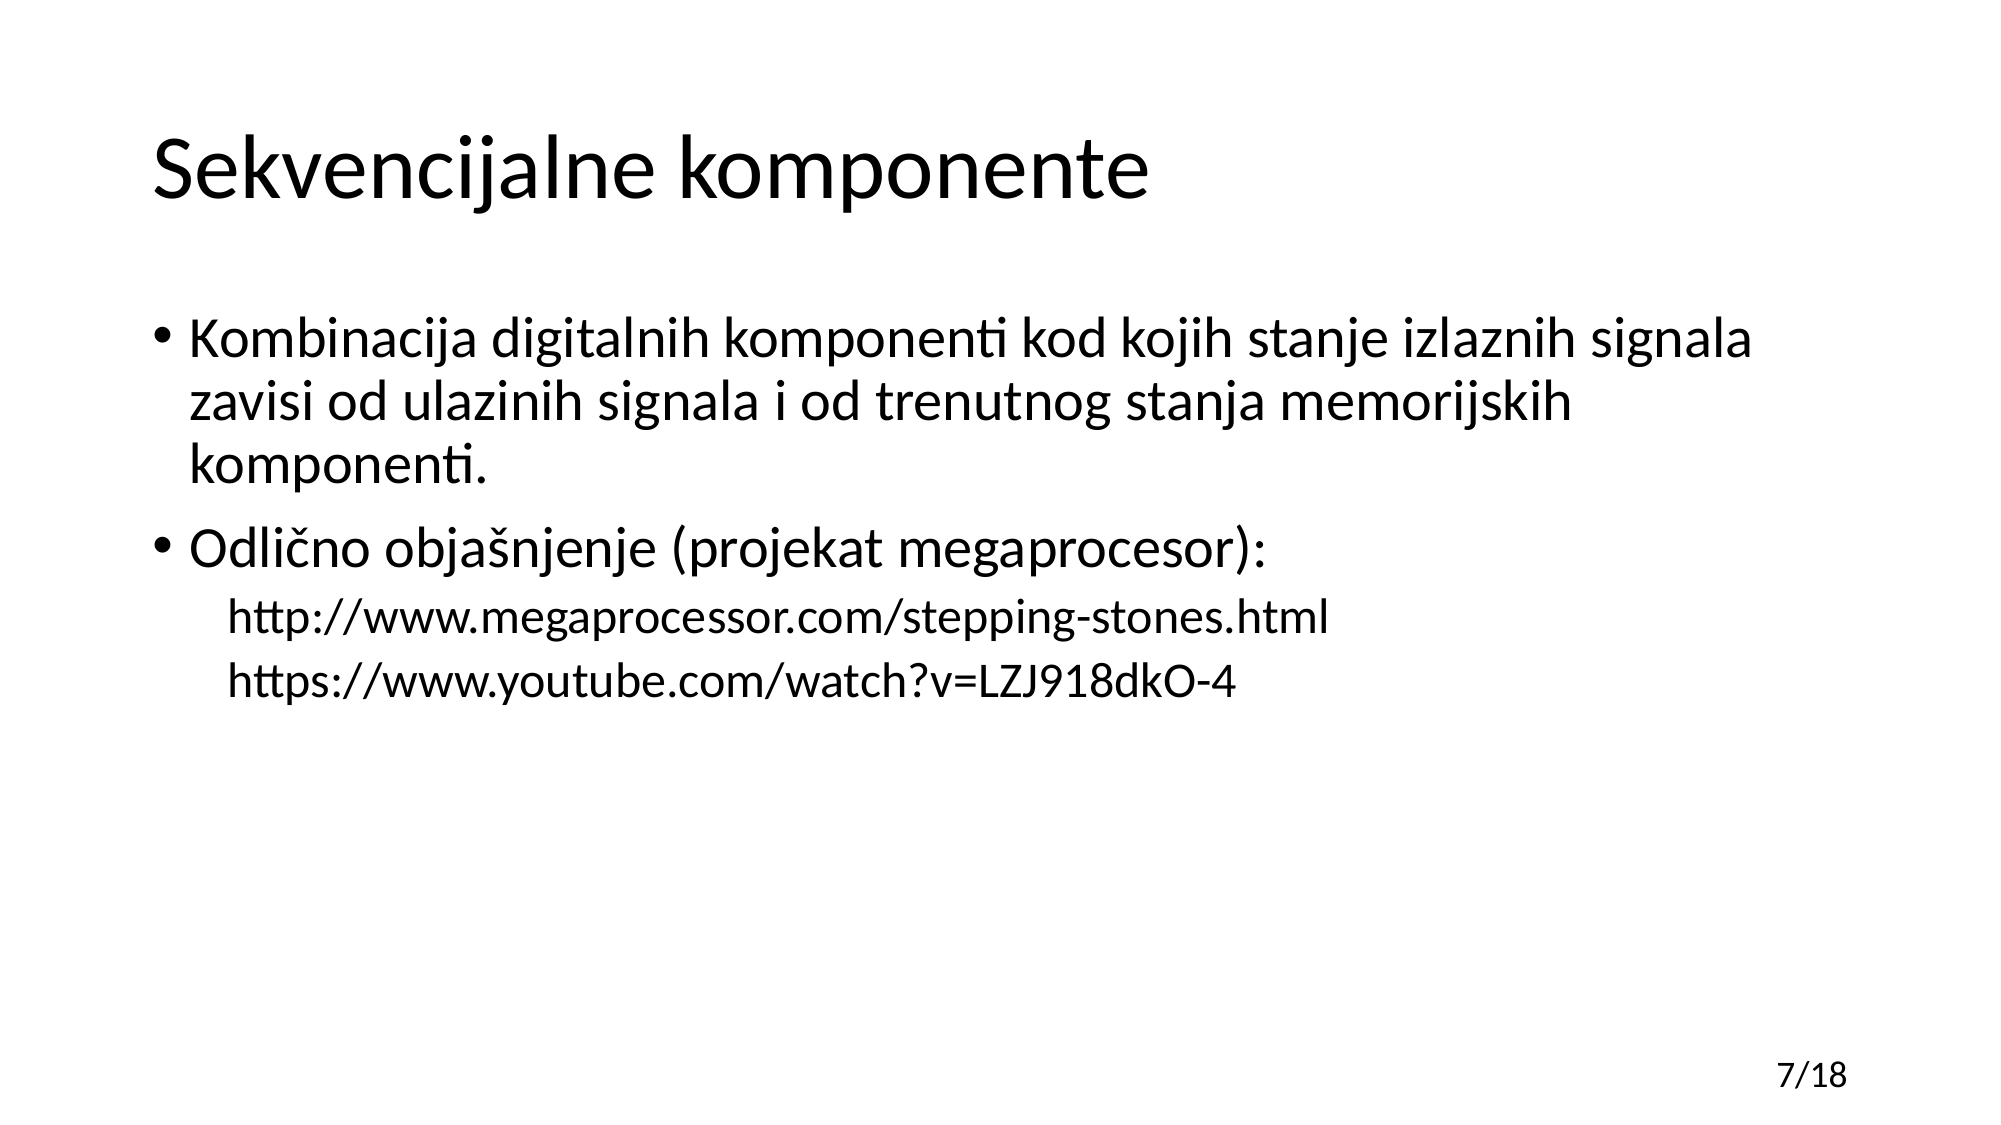

# Sekvencijalne komponente
Kombinacija digitalnih komponenti kod kojih stanje izlaznih signala zavisi od ulazinih signala i od trenutnog stanja memorijskih komponenti.
Odlično objašnjenje (projekat megaprocesor):
http://www.megaprocessor.com/stepping-stones.html
https://www.youtube.com/watch?v=LZJ918dkO-4